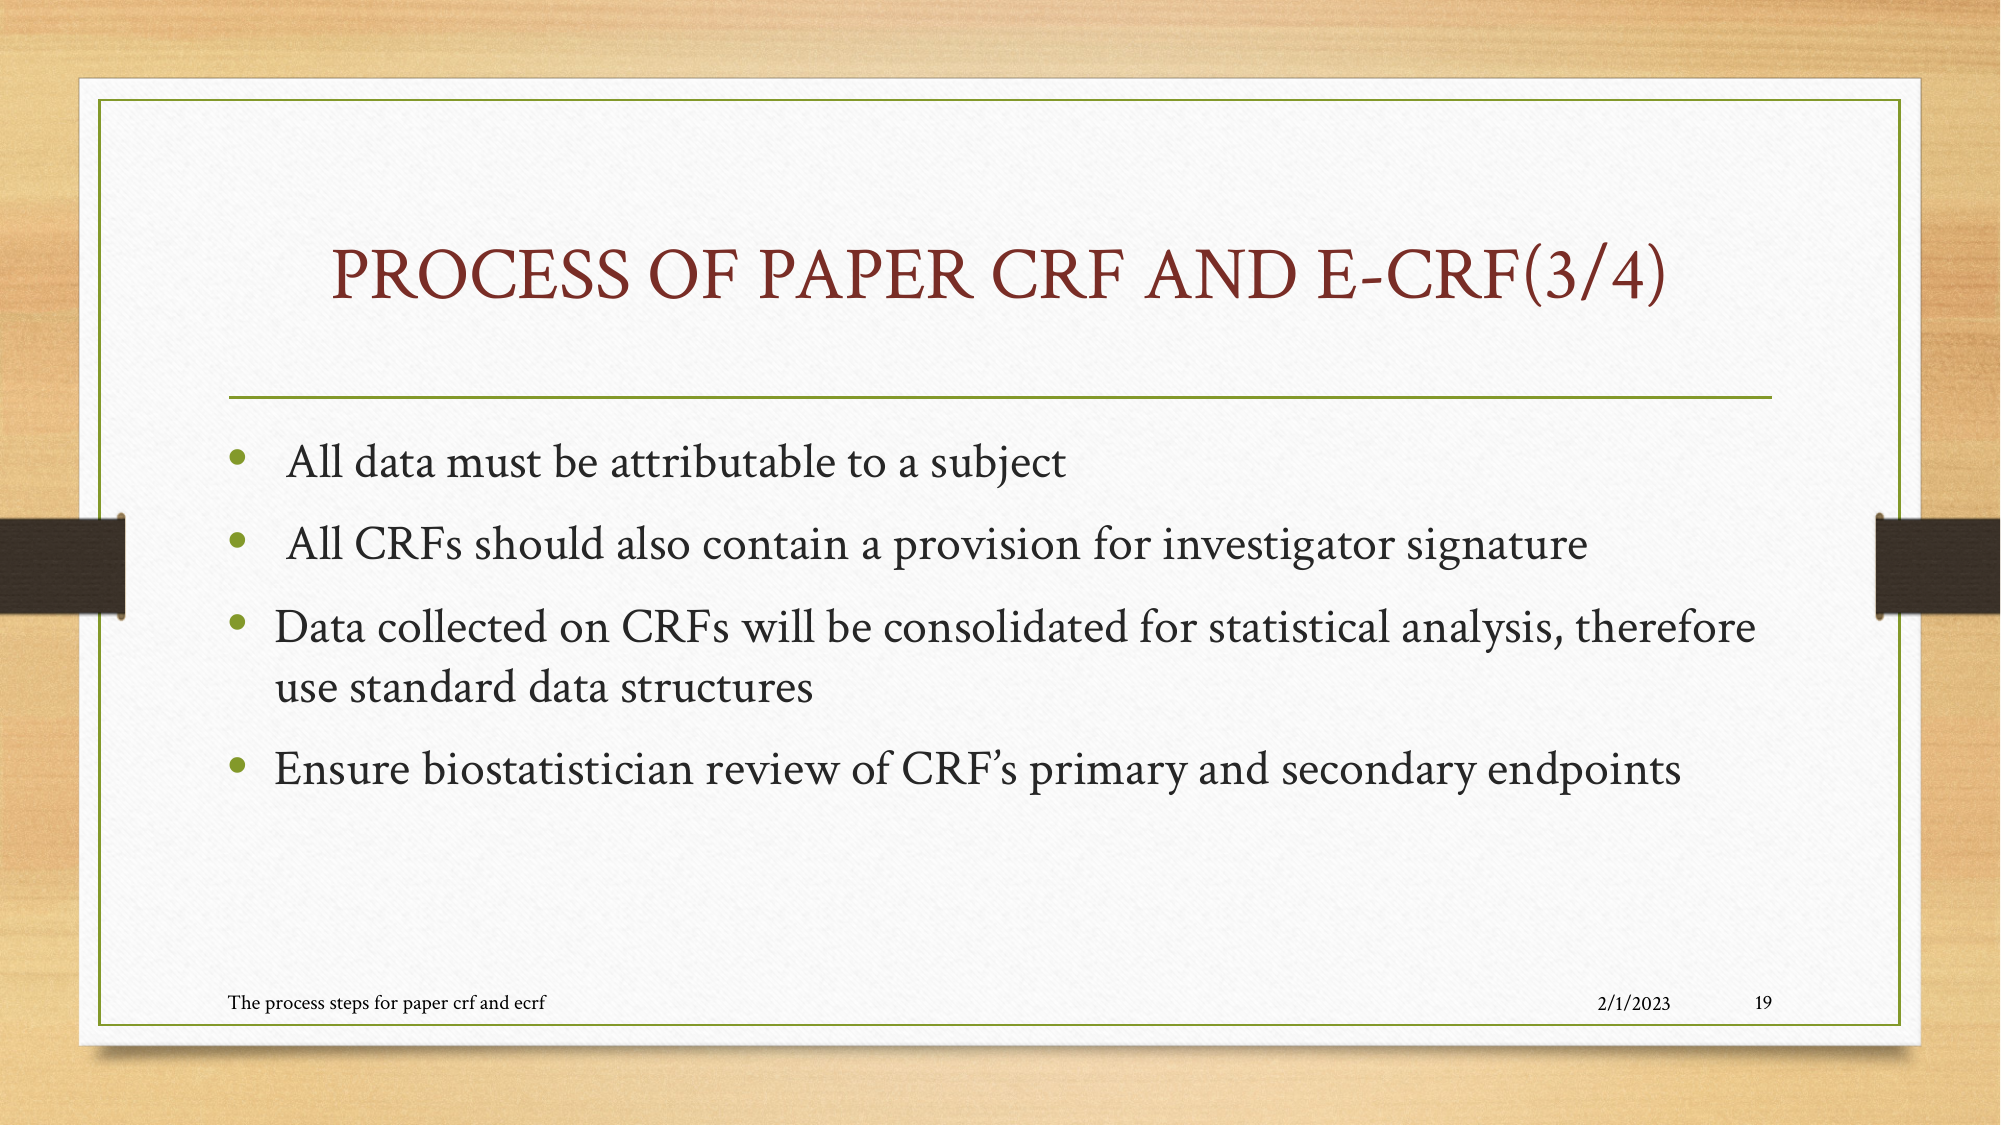

# PROCESS OF PAPER CRF AND E-CRF(3/4)
 All data must be attributable to a subject
 All CRFs should also contain a provision for investigator signature
Data collected on CRFs will be consolidated for statistical analysis, therefore use standard data structures
Ensure biostatistician review of CRF’s primary and secondary endpoints

The process steps for paper crf and ecrf
2/1/2023
19